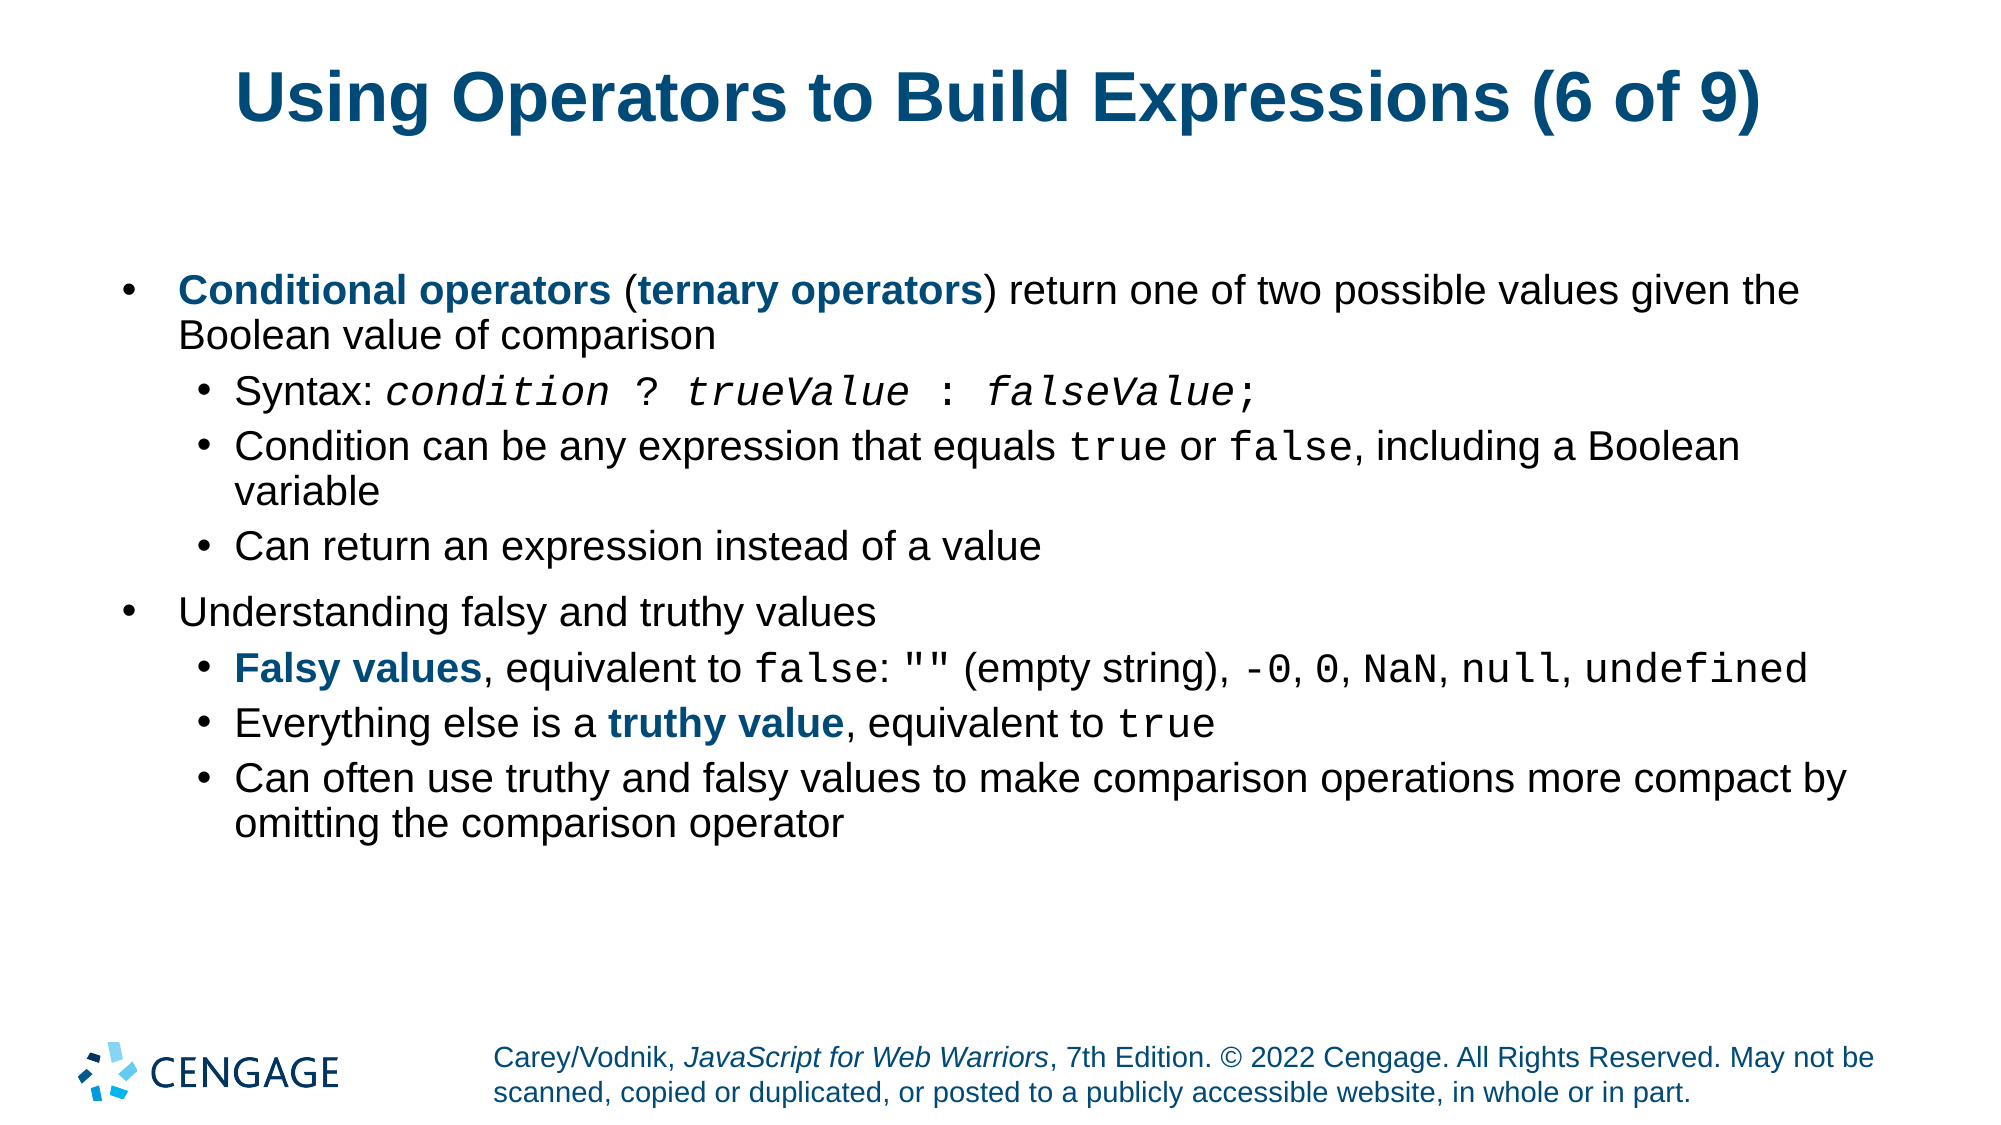

# Using Operators to Build Expressions (6 of 9)
Conditional operators (ternary operators) return one of two possible values given the Boolean value of comparison
Syntax: condition ? trueValue : falseValue;
Condition can be any expression that equals true or false, including a Boolean variable
Can return an expression instead of a value
Understanding falsy and truthy values
Falsy values, equivalent to false: "" (empty string), -0, 0, NaN, null, undefined
Everything else is a truthy value, equivalent to true
Can often use truthy and falsy values to make comparison operations more compact by omitting the comparison operator